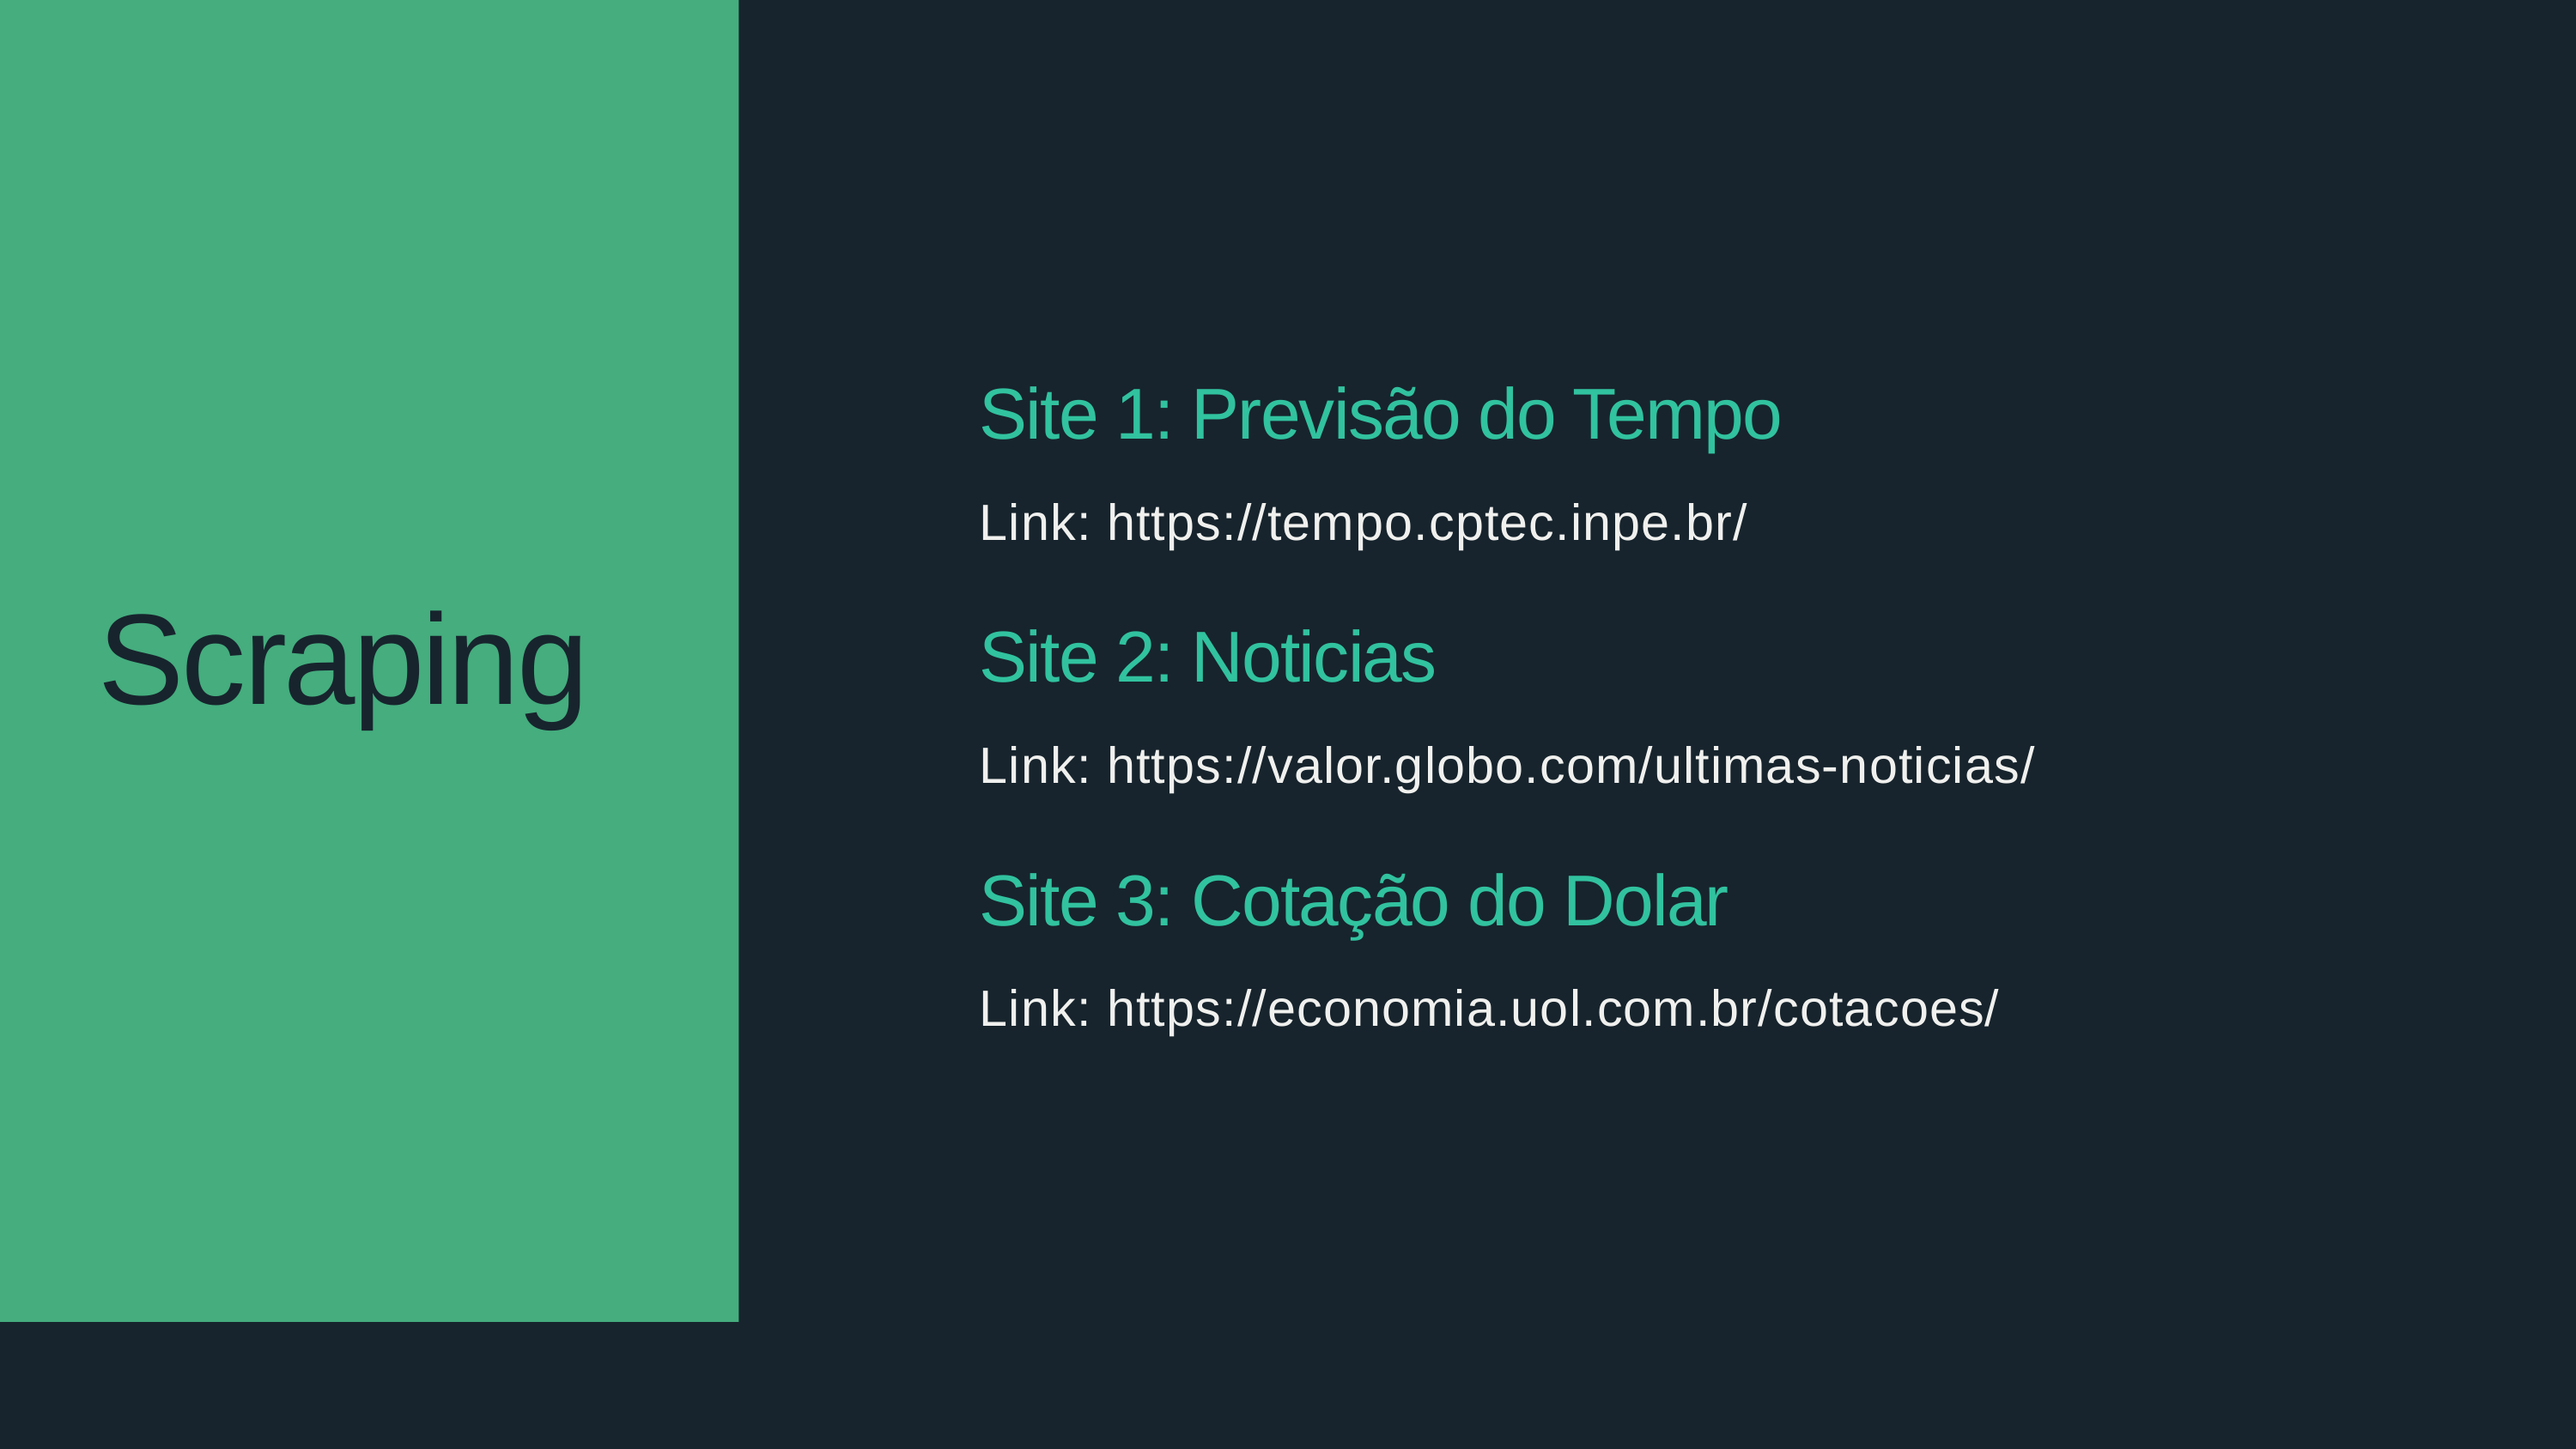

Site 1: Previsão do Tempo
Link: https://tempo.cptec.inpe.br/

Scraping
Site 2: Noticias
Link: https://valor.globo.com/ultimas-noticias/

Site 3: Cotação do Dolar
Link: https://economia.uol.com.br/cotacoes/